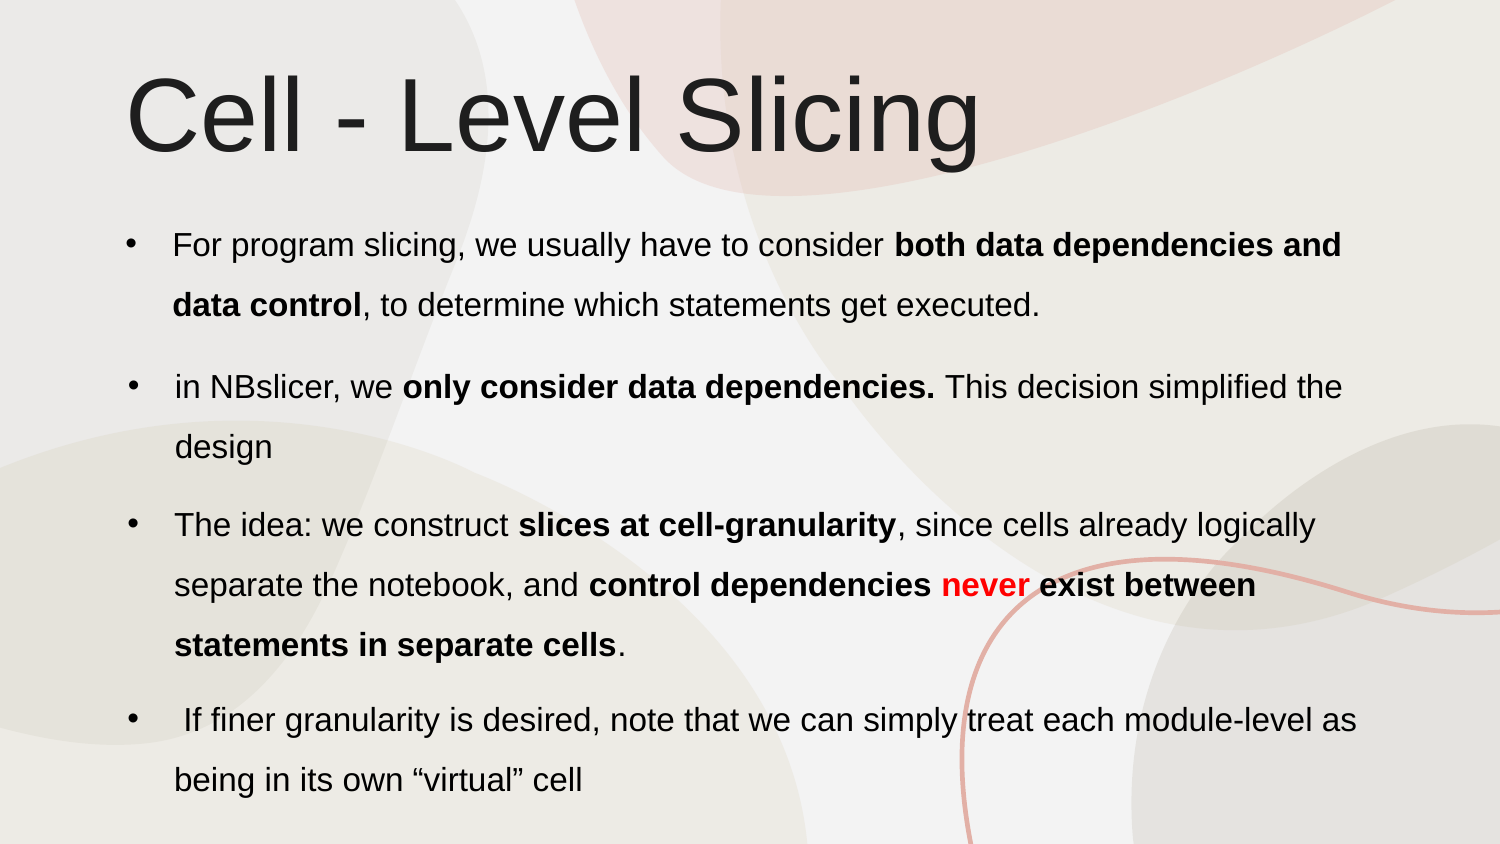

# Cell - Level Slicing
For program slicing, we usually have to consider both data dependencies and data control, to determine which statements get executed.
in NBslicer, we only consider data dependencies. This decision simplified the design
The idea: we construct slices at cell-granularity, since cells already logically separate the notebook, and control dependencies never exist between statements in separate cells.
 If finer granularity is desired, note that we can simply treat each module-level as being in its own “virtual” cell